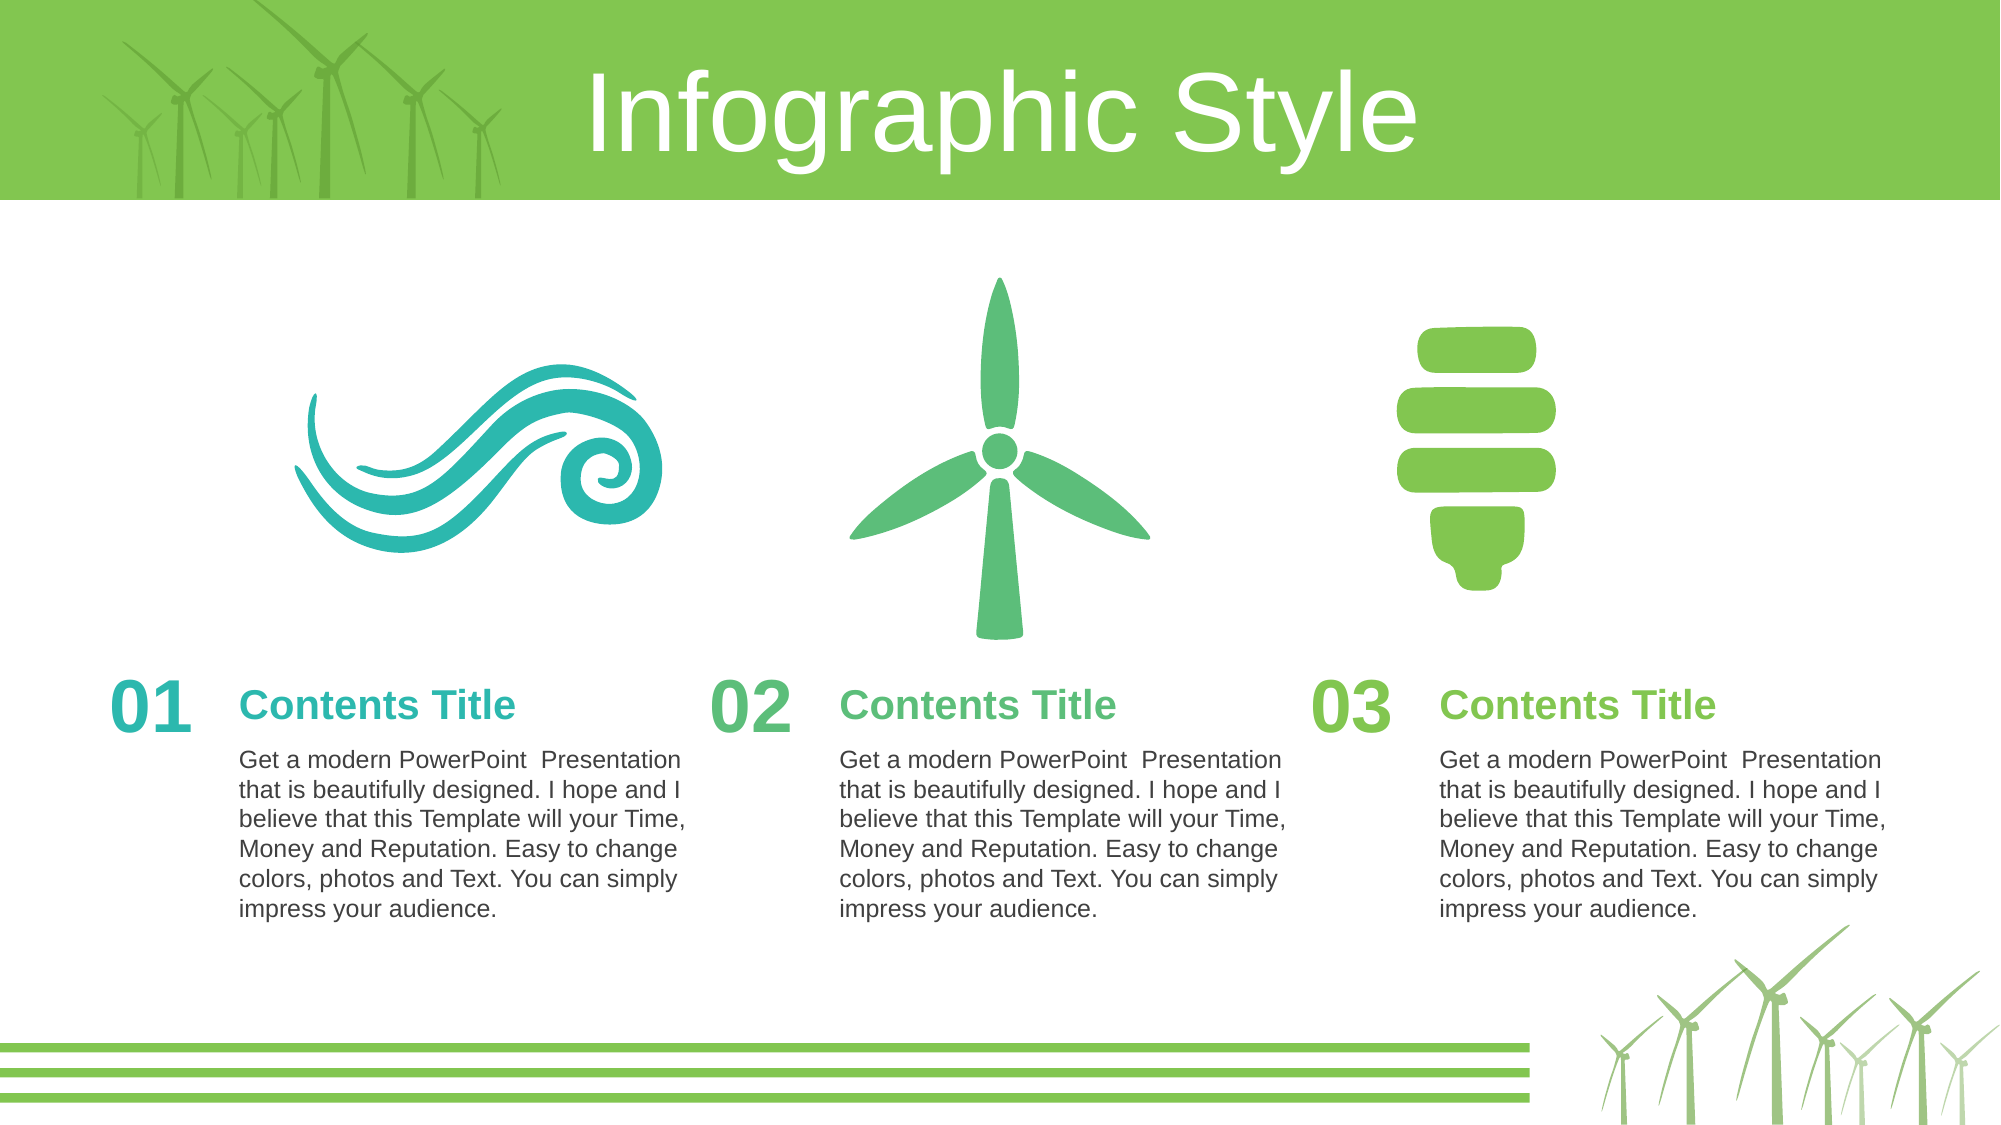

Infographic Style

01
Contents Title
Get a modern PowerPoint  Presentation that is beautifully designed. I hope and I believe that this Template will your Time, Money and Reputation. Easy to change colors, photos and Text. You can simply impress your audience.
02
Contents Title
Get a modern PowerPoint  Presentation that is beautifully designed. I hope and I believe that this Template will your Time, Money and Reputation. Easy to change colors, photos and Text. You can simply impress your audience.
03
Contents Title
Get a modern PowerPoint  Presentation that is beautifully designed. I hope and I believe that this Template will your Time, Money and Reputation. Easy to change colors, photos and Text. You can simply impress your audience.